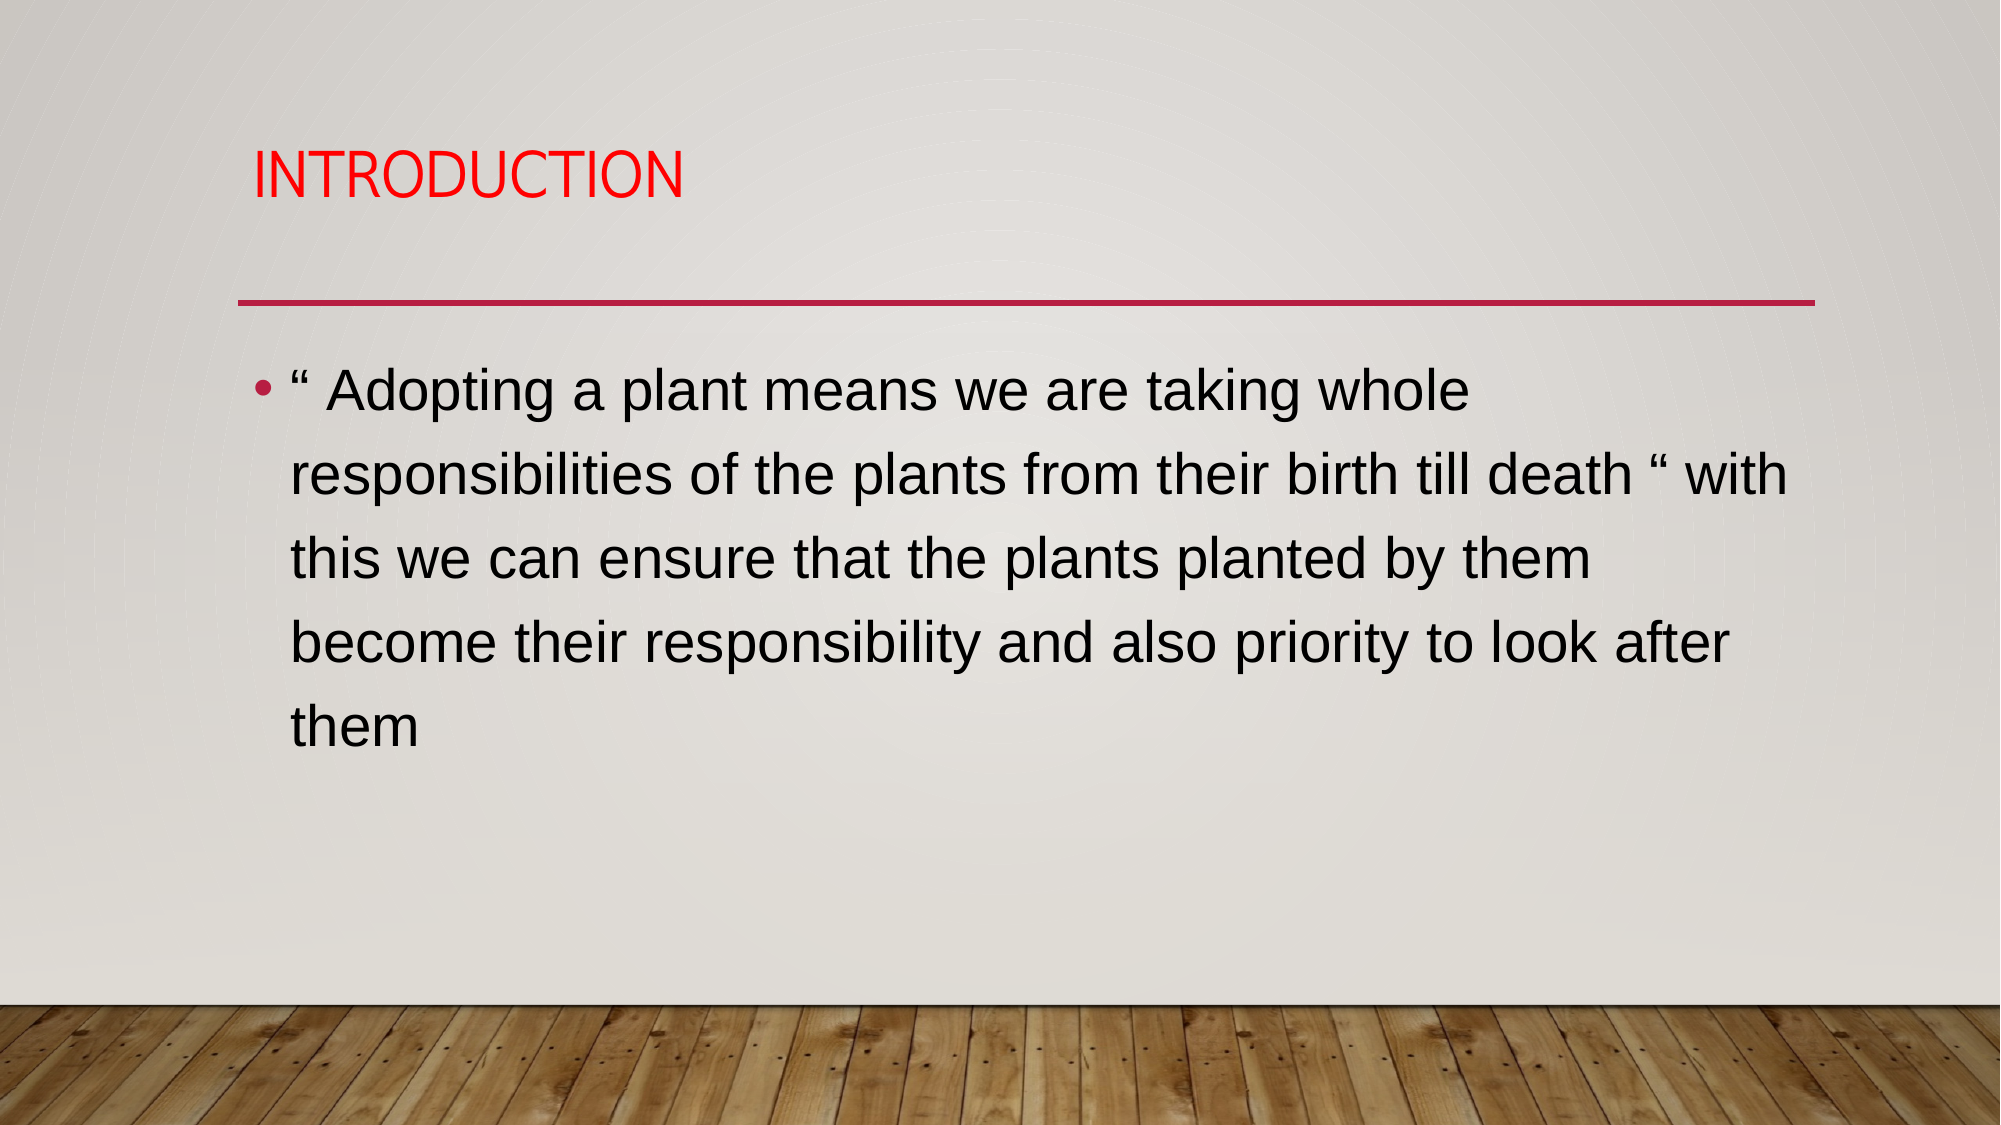

# INTRODUCTION
“ Adopting a plant means we are taking whole responsibilities of the plants from their birth till death “ with this we can ensure that the plants planted by them become their responsibility and also priority to look after them